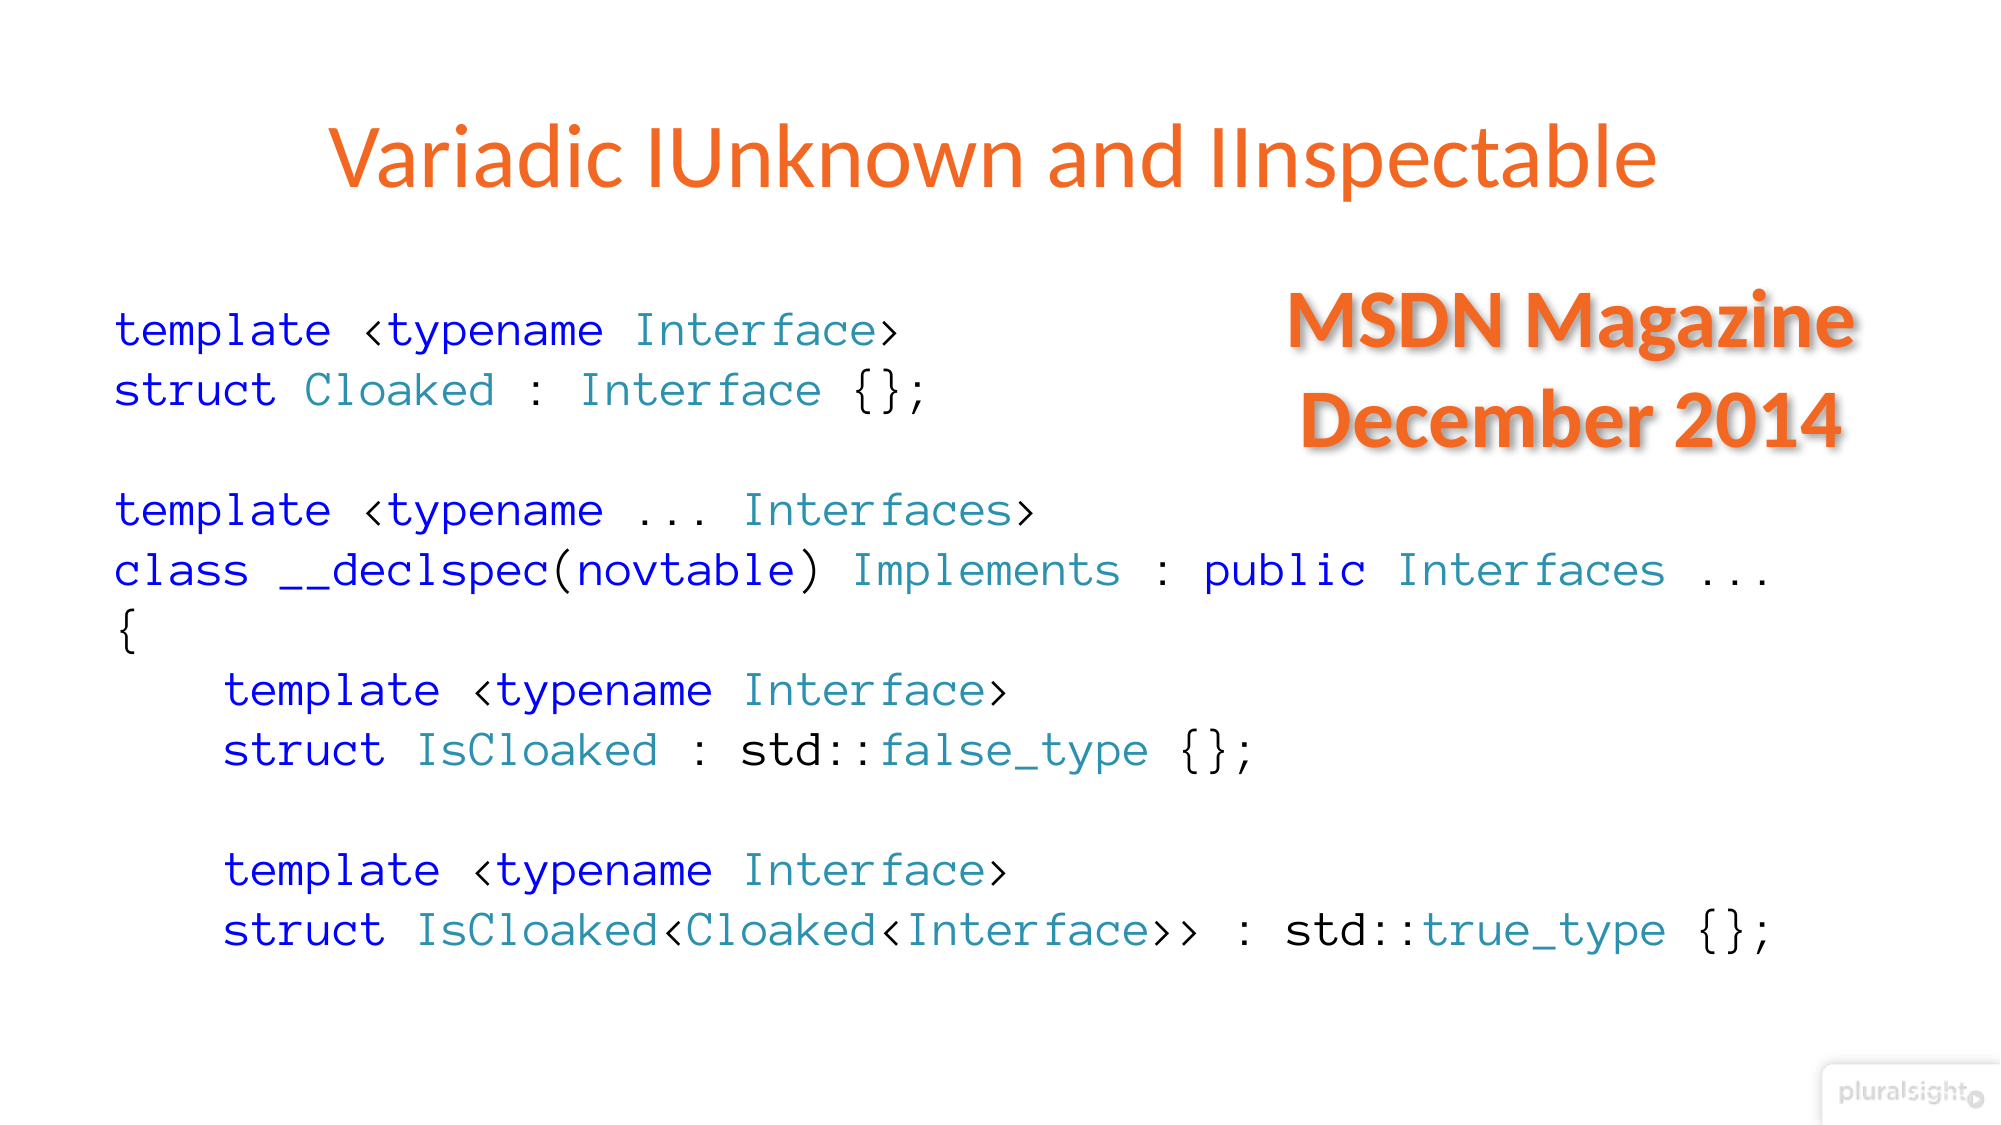

# Variadic IUnknown and IInspectable
MSDN Magazine December 2014
template <typename Interface>
struct Cloaked : Interface {};

template <typename ... Interfaces>
class __declspec(novtable) Implements : public Interfaces ...
{
    template <typename Interface>
    struct IsCloaked : std::false_type {};

    template <typename Interface>
    struct IsCloaked<Cloaked<Interface>> : std::true_type {};